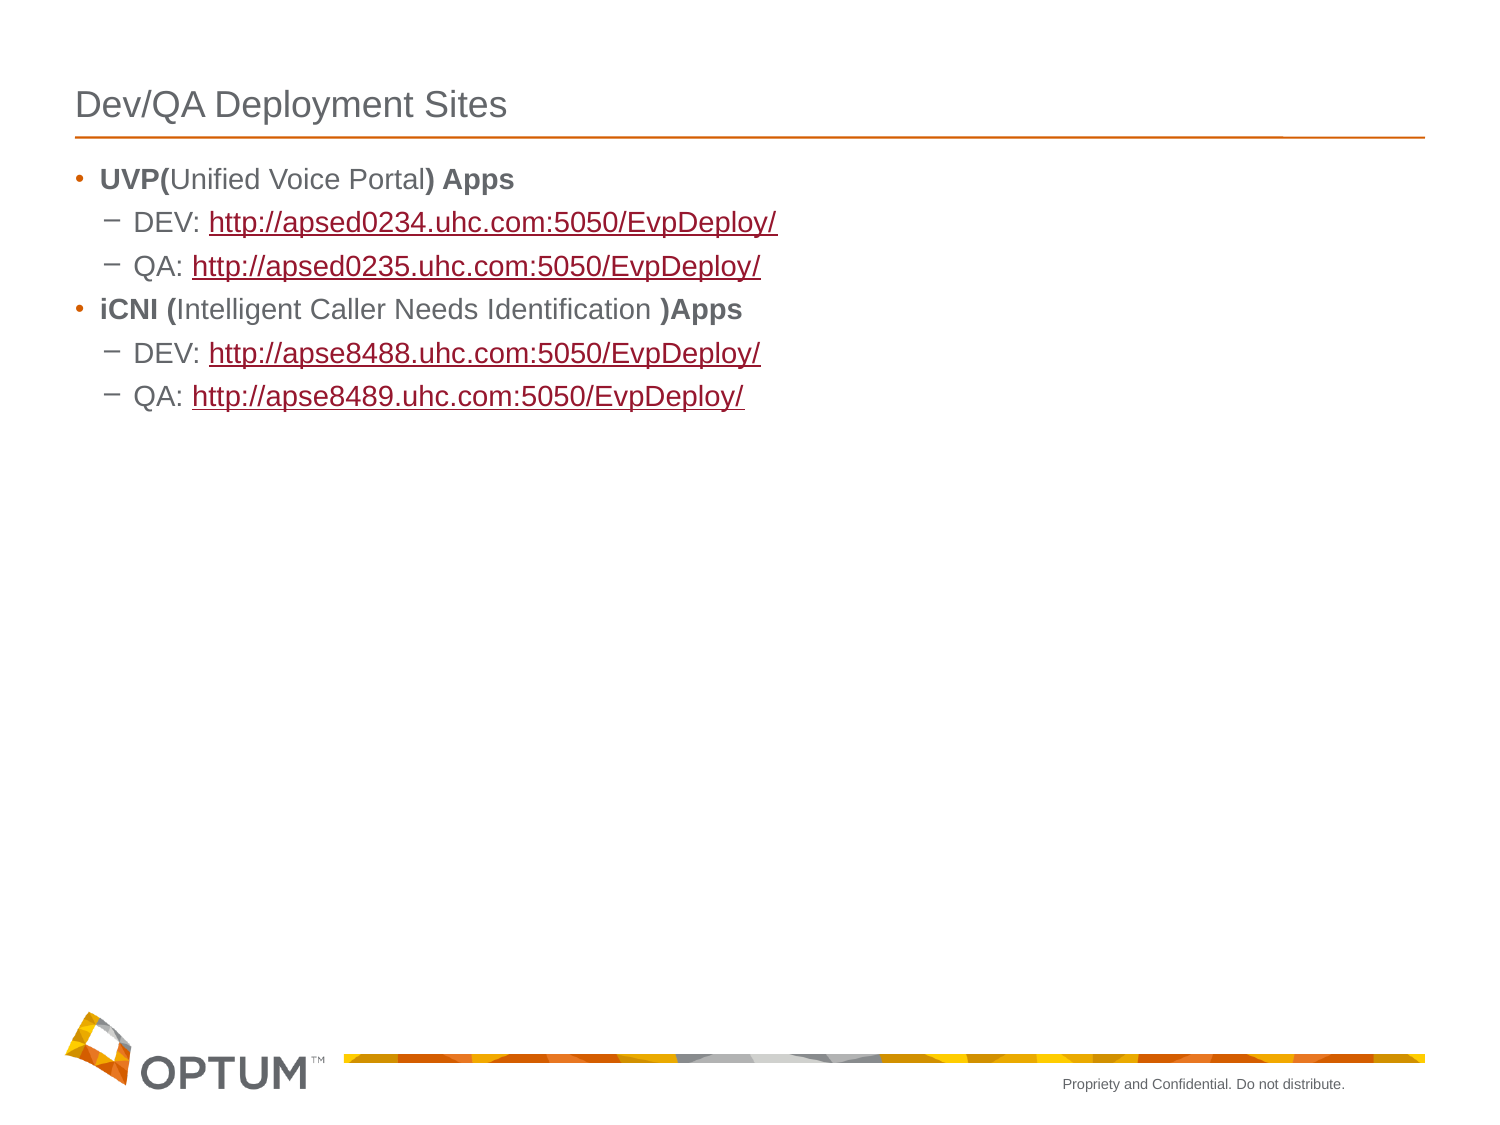

# Dev/QA Deployment Sites
UVP(Unified Voice Portal) Apps
DEV: http://apsed0234.uhc.com:5050/EvpDeploy/
QA: http://apsed0235.uhc.com:5050/EvpDeploy/
iCNI (Intelligent Caller Needs Identification )Apps
DEV: http://apse8488.uhc.com:5050/EvpDeploy/
QA: http://apse8489.uhc.com:5050/EvpDeploy/